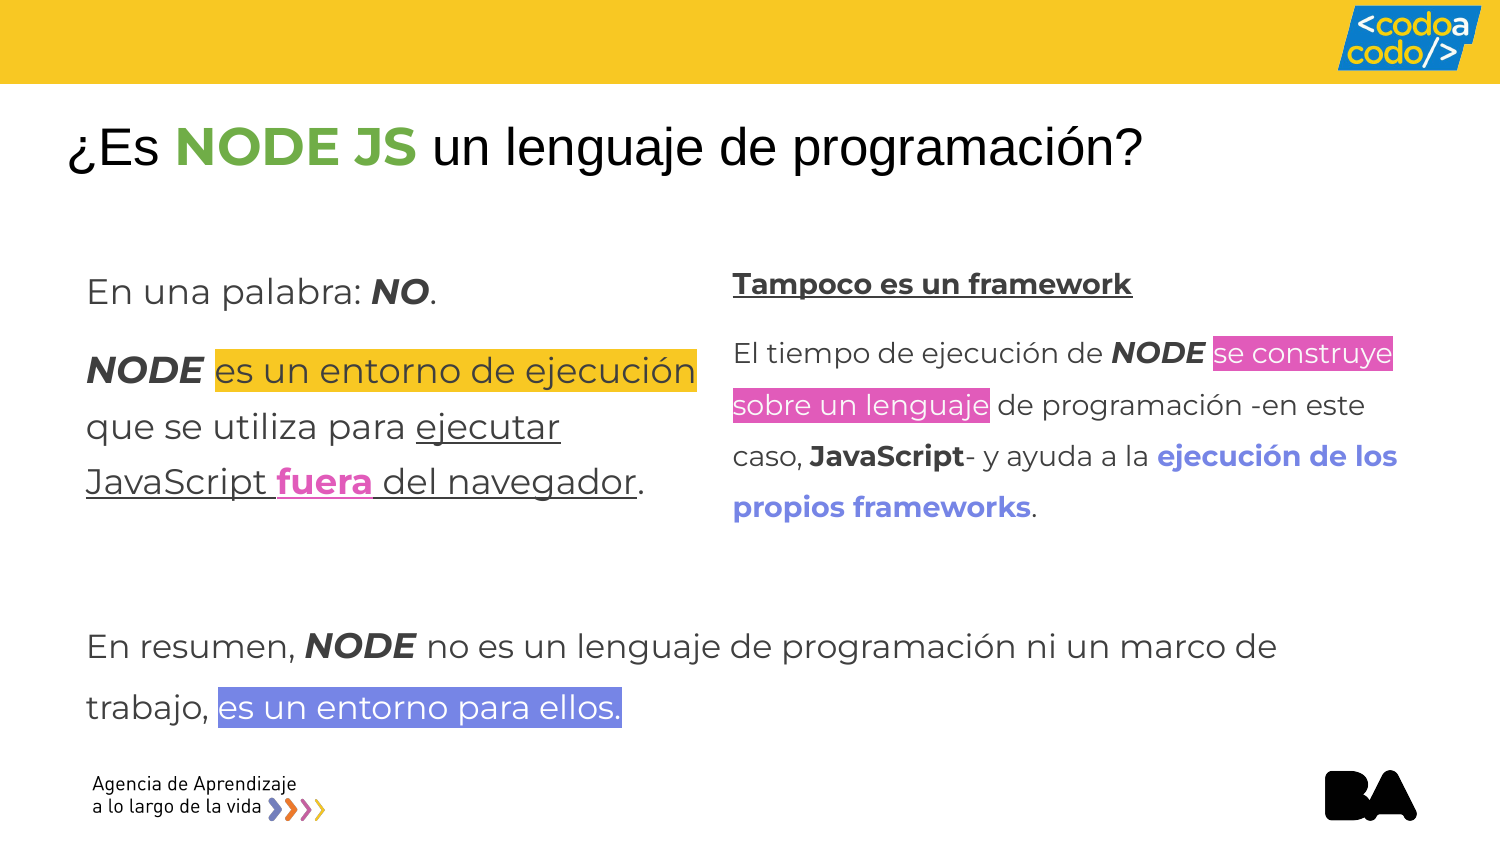

# ¿Es NODE JS un lenguaje de programación?
Tampoco es un framework
El tiempo de ejecución de NODE se construye sobre un lenguaje de programación -en este caso, JavaScript- y ayuda a la ejecución de los propios frameworks.
En una palabra: NO.
NODE es un entorno de ejecución que se utiliza para ejecutar JavaScript fuera del navegador.
En resumen, NODE no es un lenguaje de programación ni un marco de trabajo, es un entorno para ellos.